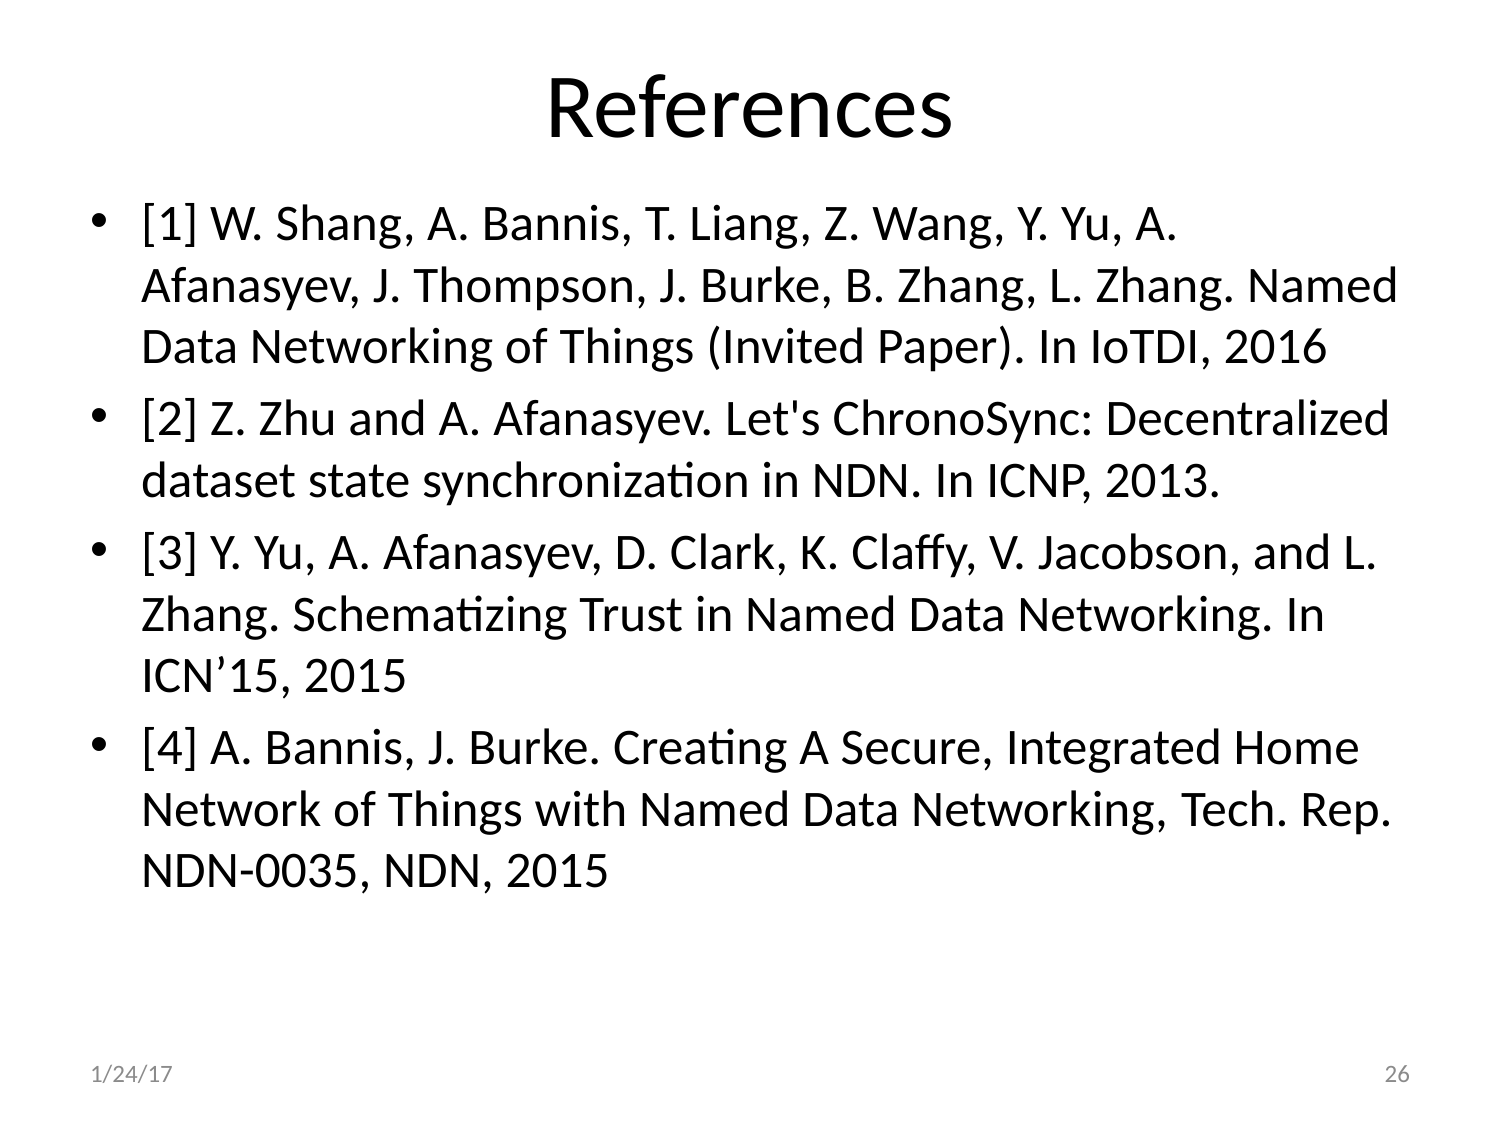

# References
[1] W. Shang, A. Bannis, T. Liang, Z. Wang, Y. Yu, A. Afanasyev, J. Thompson, J. Burke, B. Zhang, L. Zhang. Named Data Networking of Things (Invited Paper). In IoTDI, 2016
[2] Z. Zhu and A. Afanasyev. Let's ChronoSync: Decentralized dataset state synchronization in NDN. In ICNP, 2013.
[3] Y. Yu, A. Afanasyev, D. Clark, K. Claffy, V. Jacobson, and L. Zhang. Schematizing Trust in Named Data Networking. In ICN’15, 2015
[4] A. Bannis, J. Burke. Creating A Secure, Integrated Home Network of Things with Named Data Networking, Tech. Rep. NDN-0035, NDN, 2015
1/24/17
26